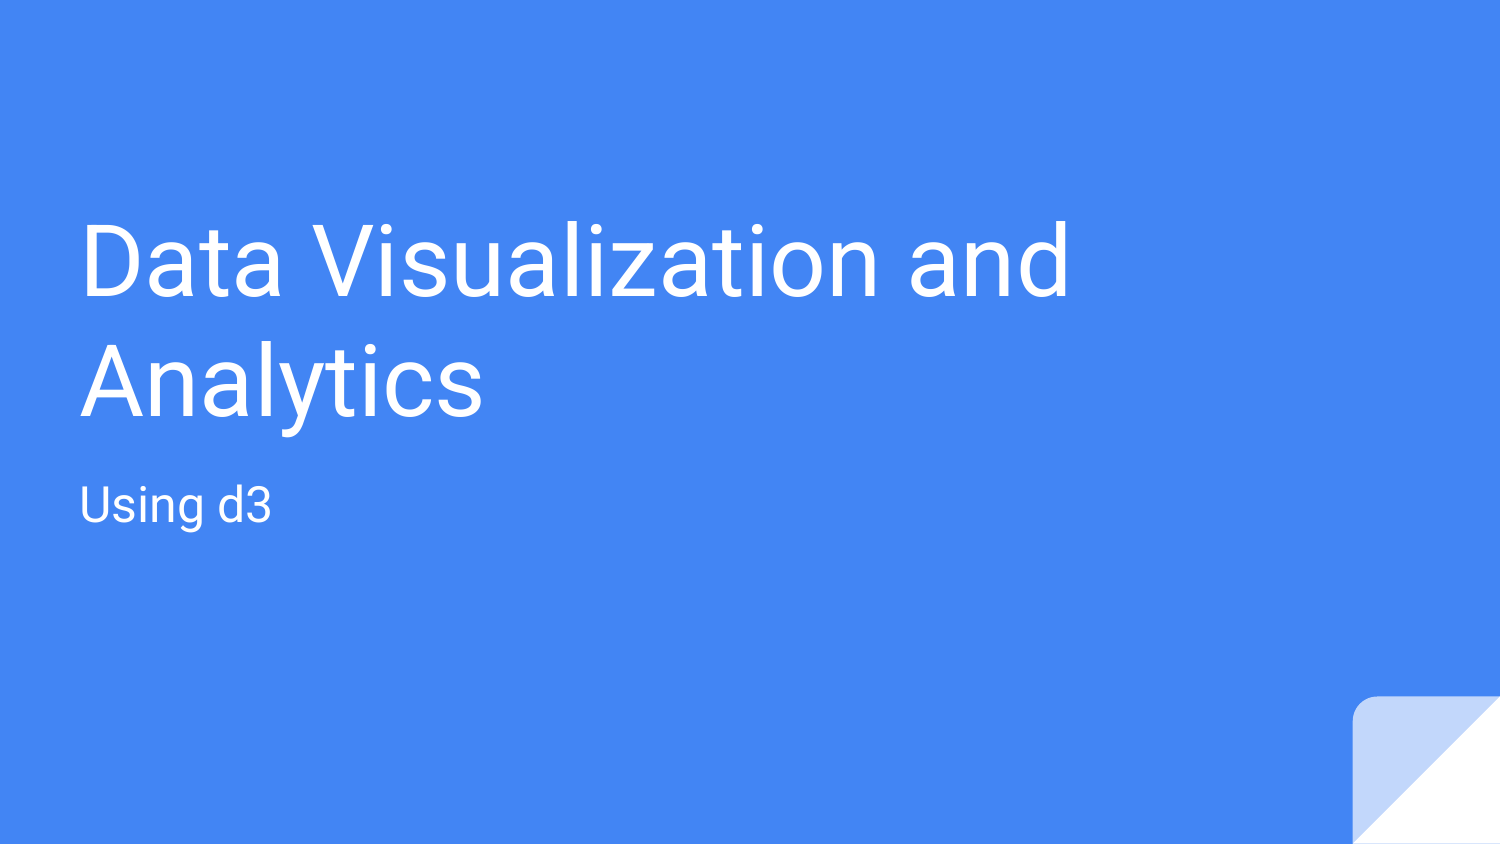

# Data Visualization and Analytics
Using d3